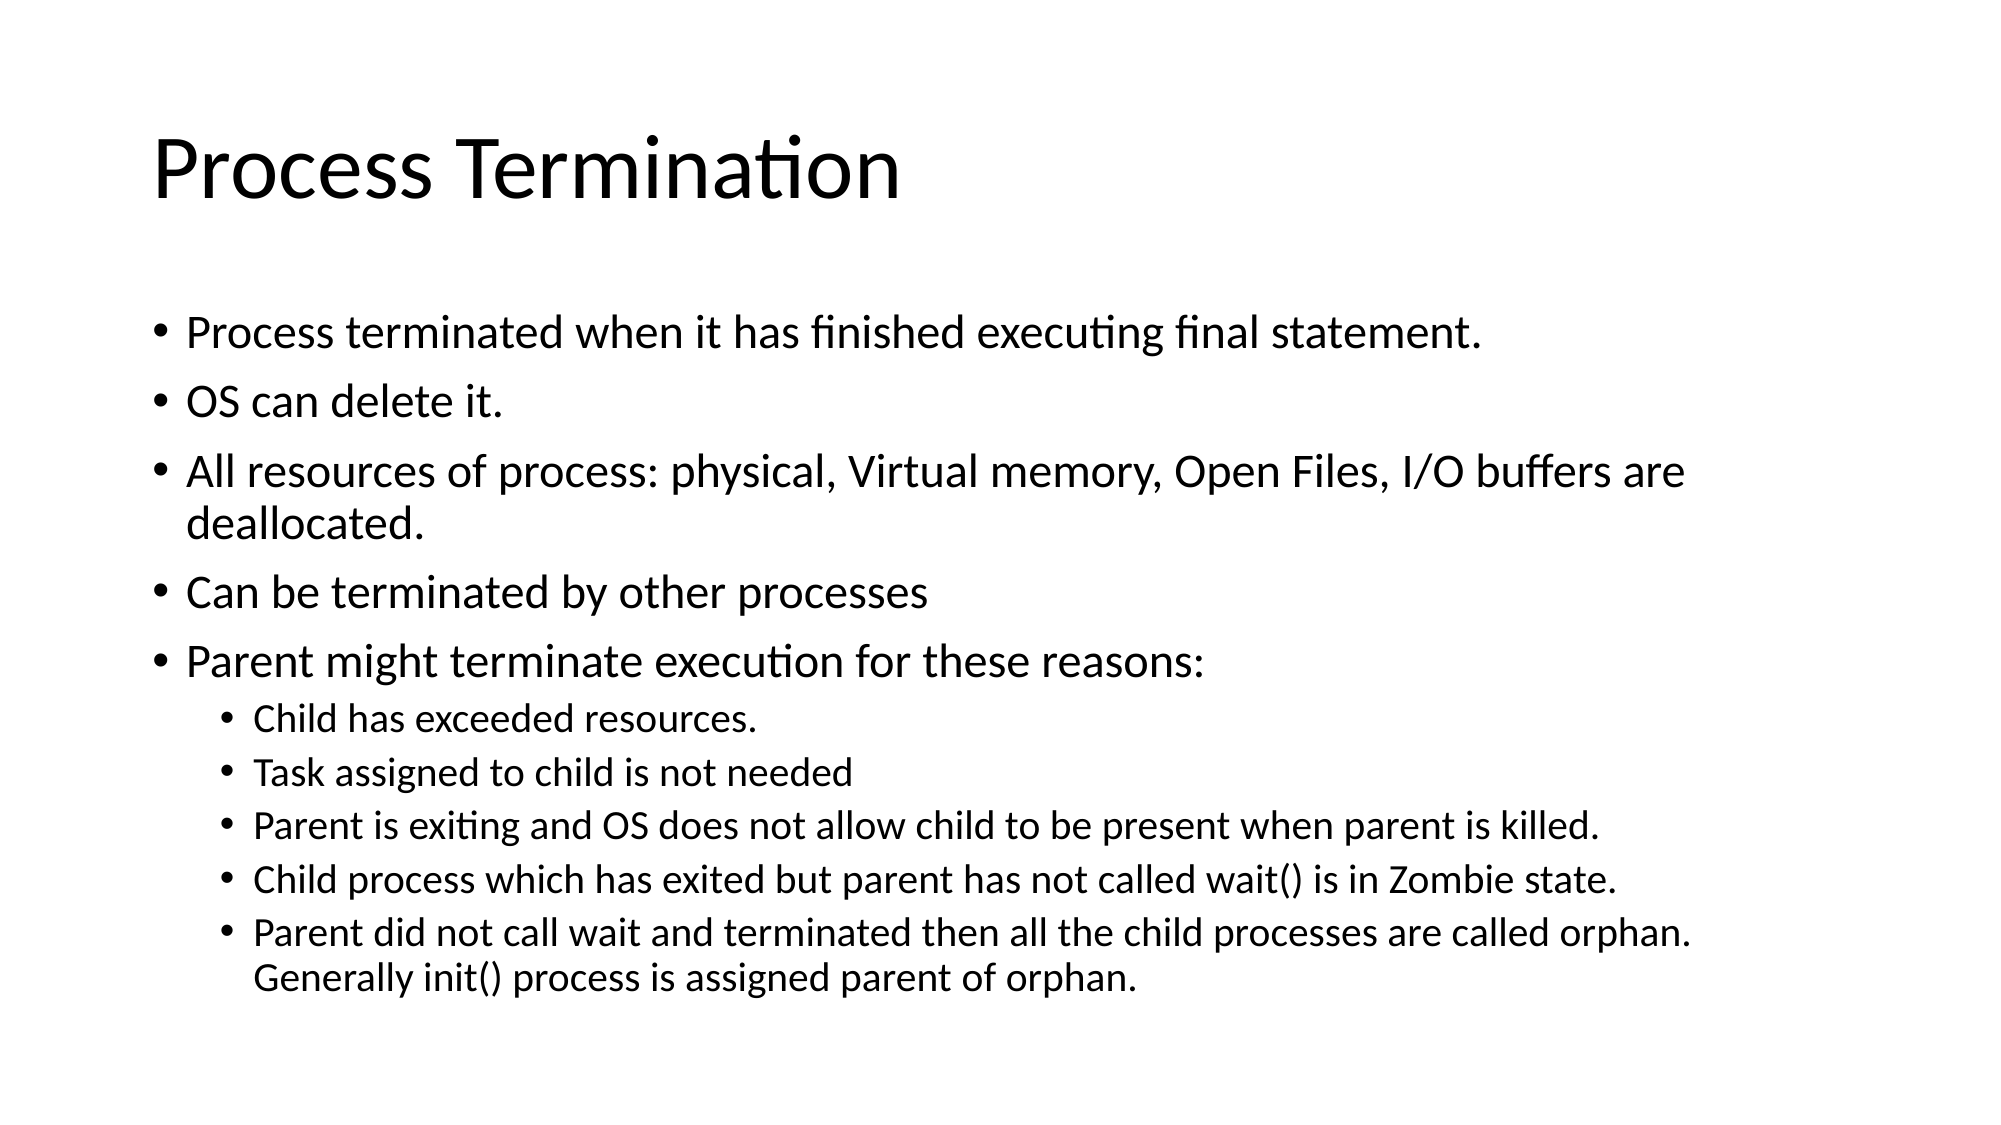

# Process Termination
Process terminated when it has finished executing final statement.
OS can delete it.
All resources of process: physical, Virtual memory, Open Files, I/O buffers are deallocated.
Can be terminated by other processes
Parent might terminate execution for these reasons:
Child has exceeded resources.
Task assigned to child is not needed
Parent is exiting and OS does not allow child to be present when parent is killed.
Child process which has exited but parent has not called wait() is in Zombie state.
Parent did not call wait and terminated then all the child processes are called orphan. Generally init() process is assigned parent of orphan.